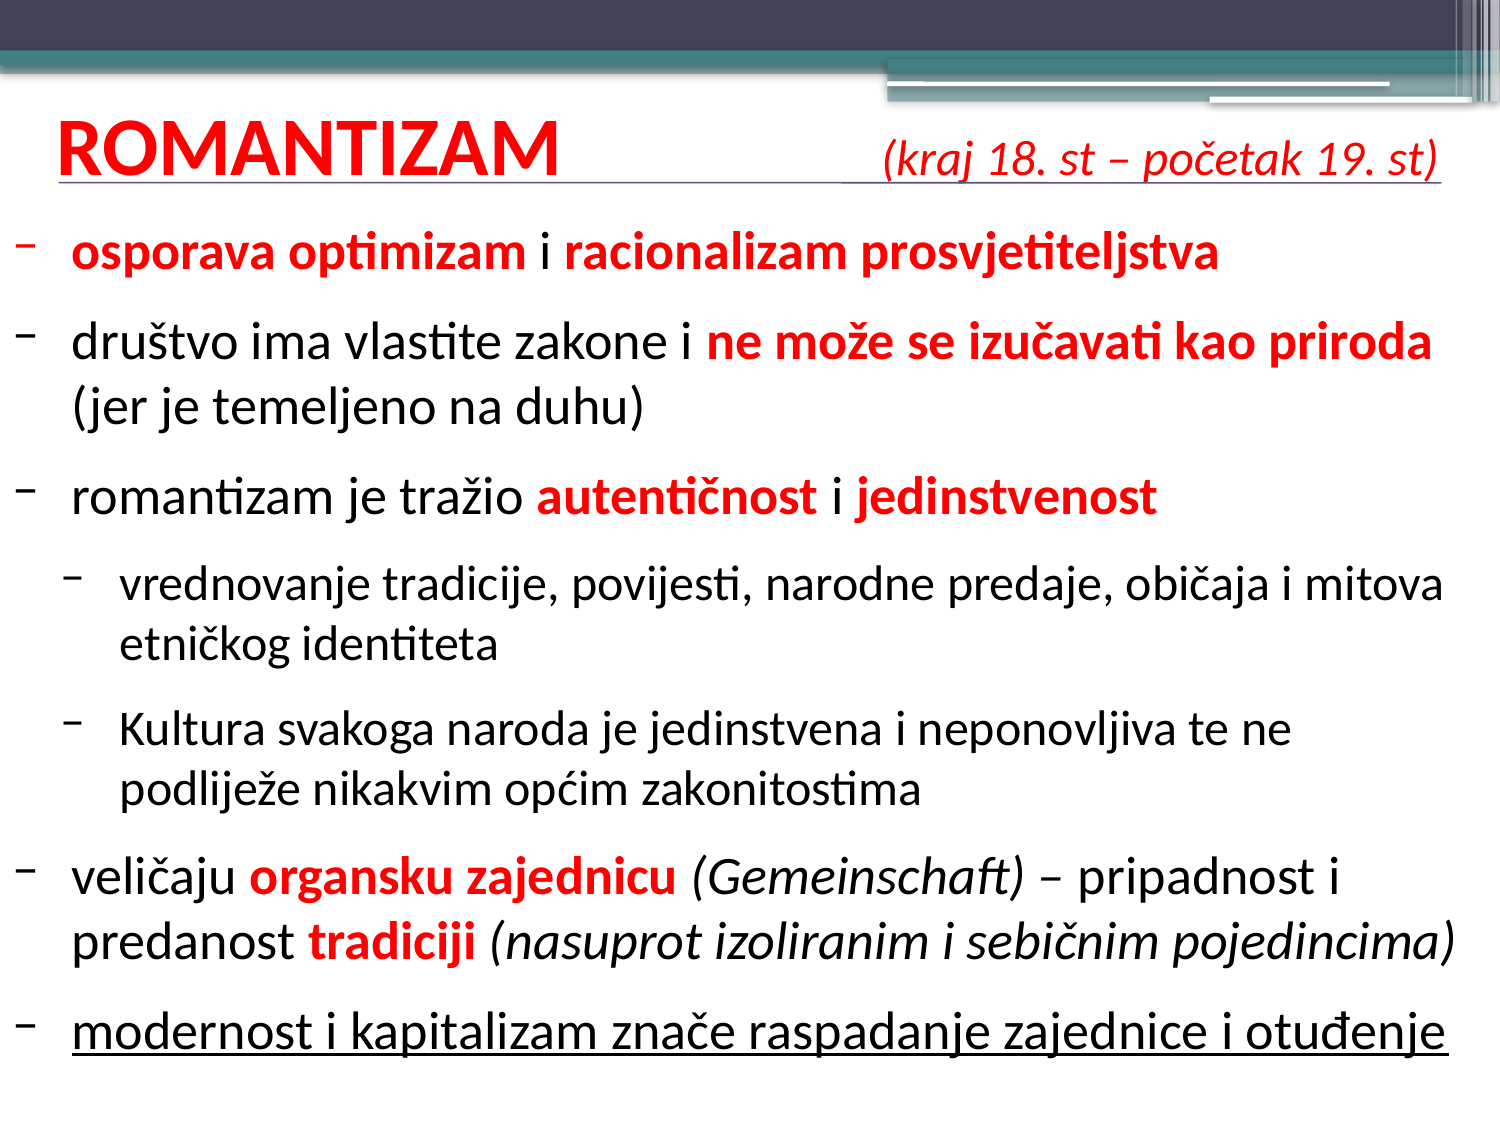

# ROMANTIZAM		    (kraj 18. st – početak 19. st)
osporava optimizam i racionalizam prosvjetiteljstva
društvo ima vlastite zakone i ne može se izučavati kao priroda (jer je temeljeno na duhu)
romantizam je tražio autentičnost i jedinstvenost
vrednovanje tradicije, povijesti, narodne predaje, običaja i mitova etničkog identiteta
Kultura svakoga naroda je jedinstvena i neponovljiva te ne podliježe nikakvim općim zakonitostima
veličaju organsku zajednicu (Gemeinschaft) – pripadnost i predanost tradiciji (nasuprot izoliranim i sebičnim pojedincima)
modernost i kapitalizam znače raspadanje zajednice i otuđenje